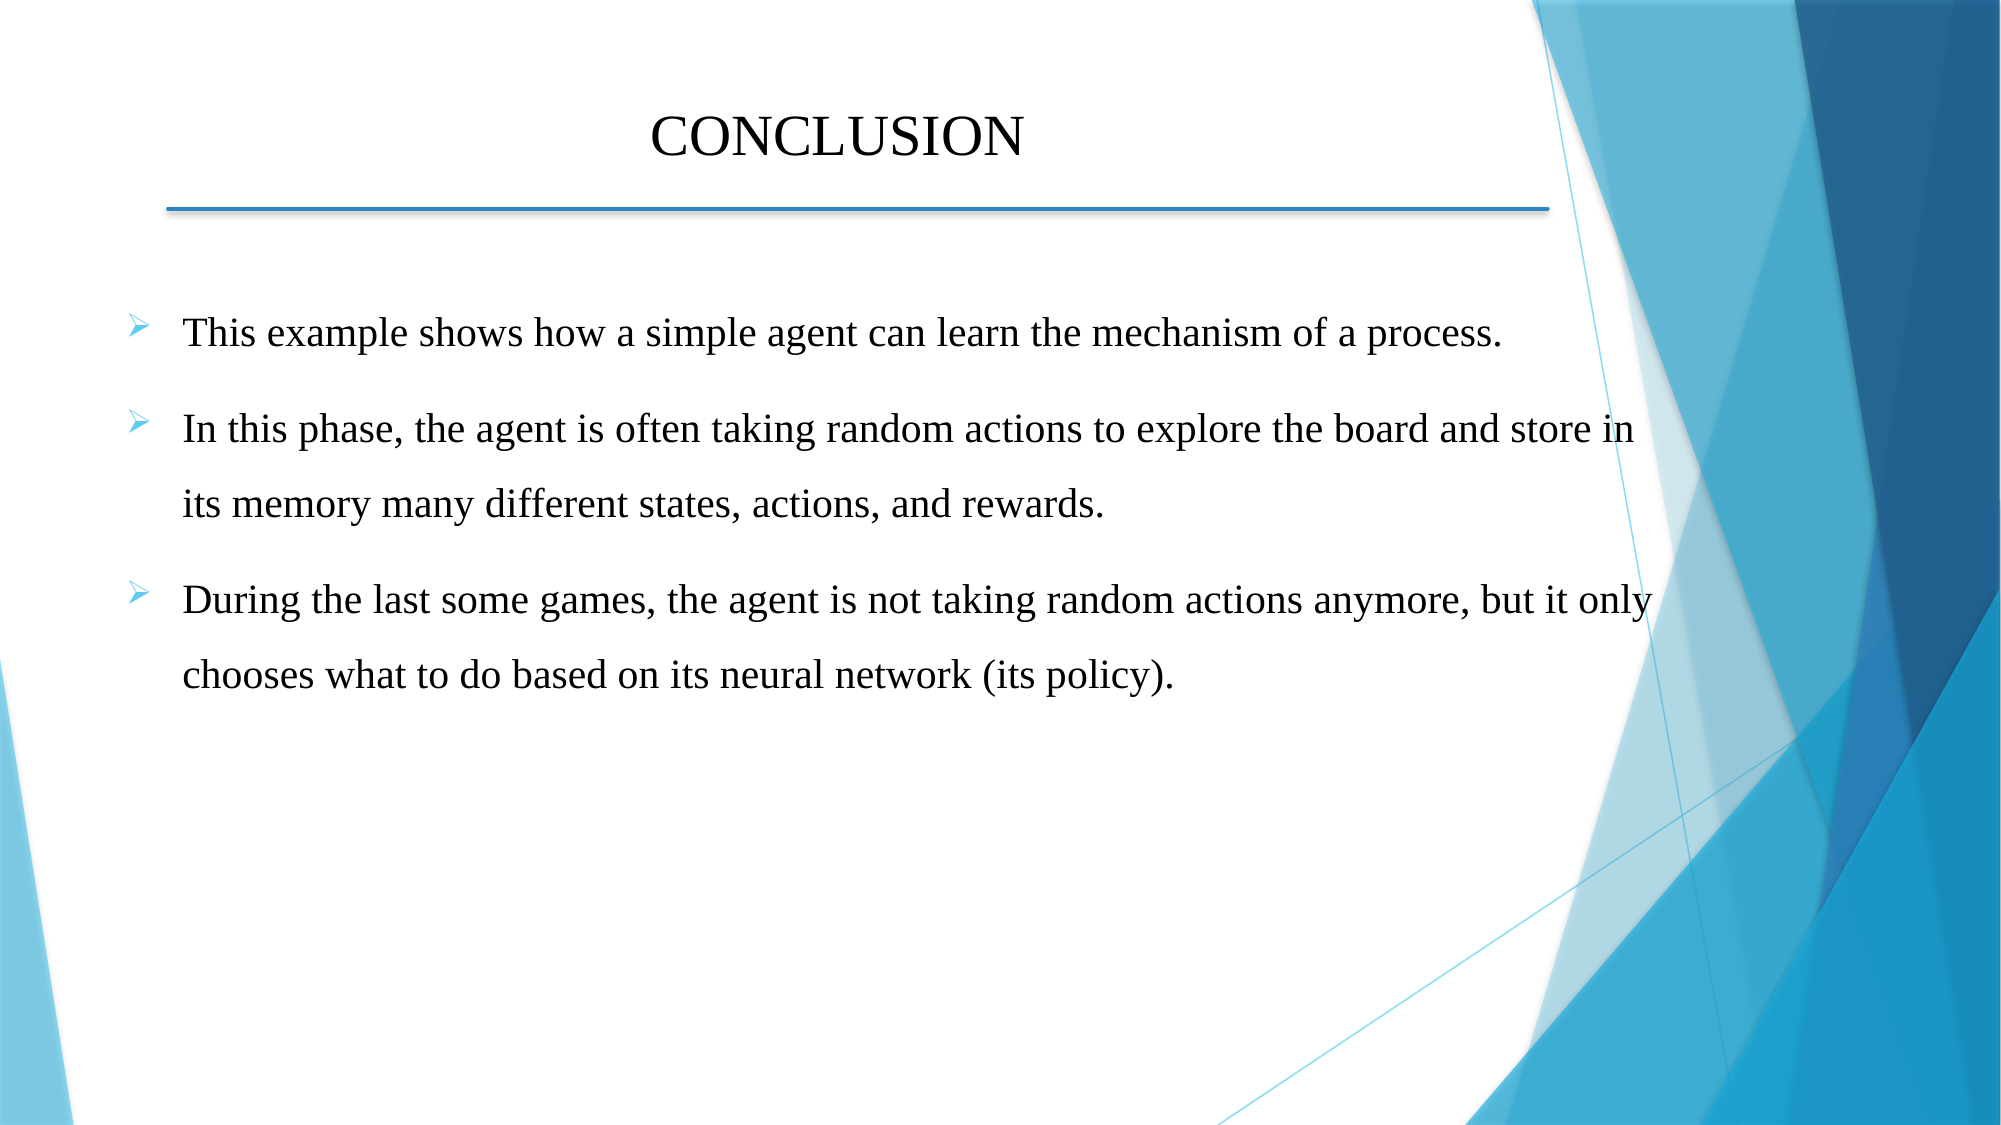

# CONCLUSION
This example shows how a simple agent can learn the mechanism of a process.
In this phase, the agent is often taking random actions to explore the board and store in its memory many different states, actions, and rewards.
During the last some games, the agent is not taking random actions anymore, but it only chooses what to do based on its neural network (its policy).